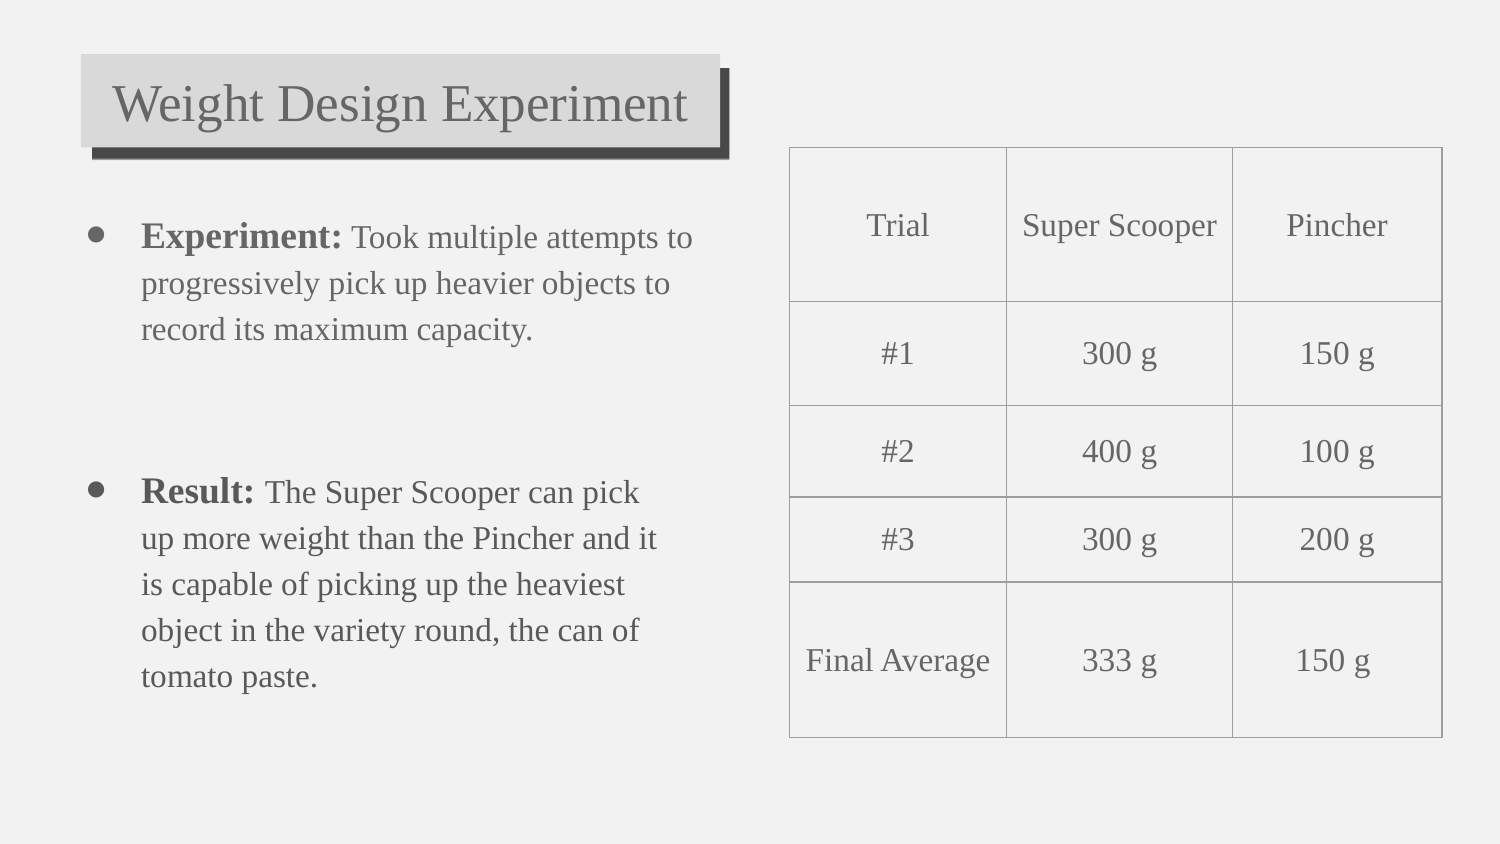

# Weight Design Experiment

| Trial | Super Scooper | Pincher |
| --- | --- | --- |
| #1 | 300 g | 150 g |
| #2 | 400 g | 100 g |
| #3 | 300 g | 200 g |
| Final Average | 333 g | 150 g |
Experiment: Took multiple attempts to progressively pick up heavier objects to record its maximum capacity.
Result: The Super Scooper can pick up more weight than the Pincher and it is capable of picking up the heaviest object in the variety round, the can of tomato paste.